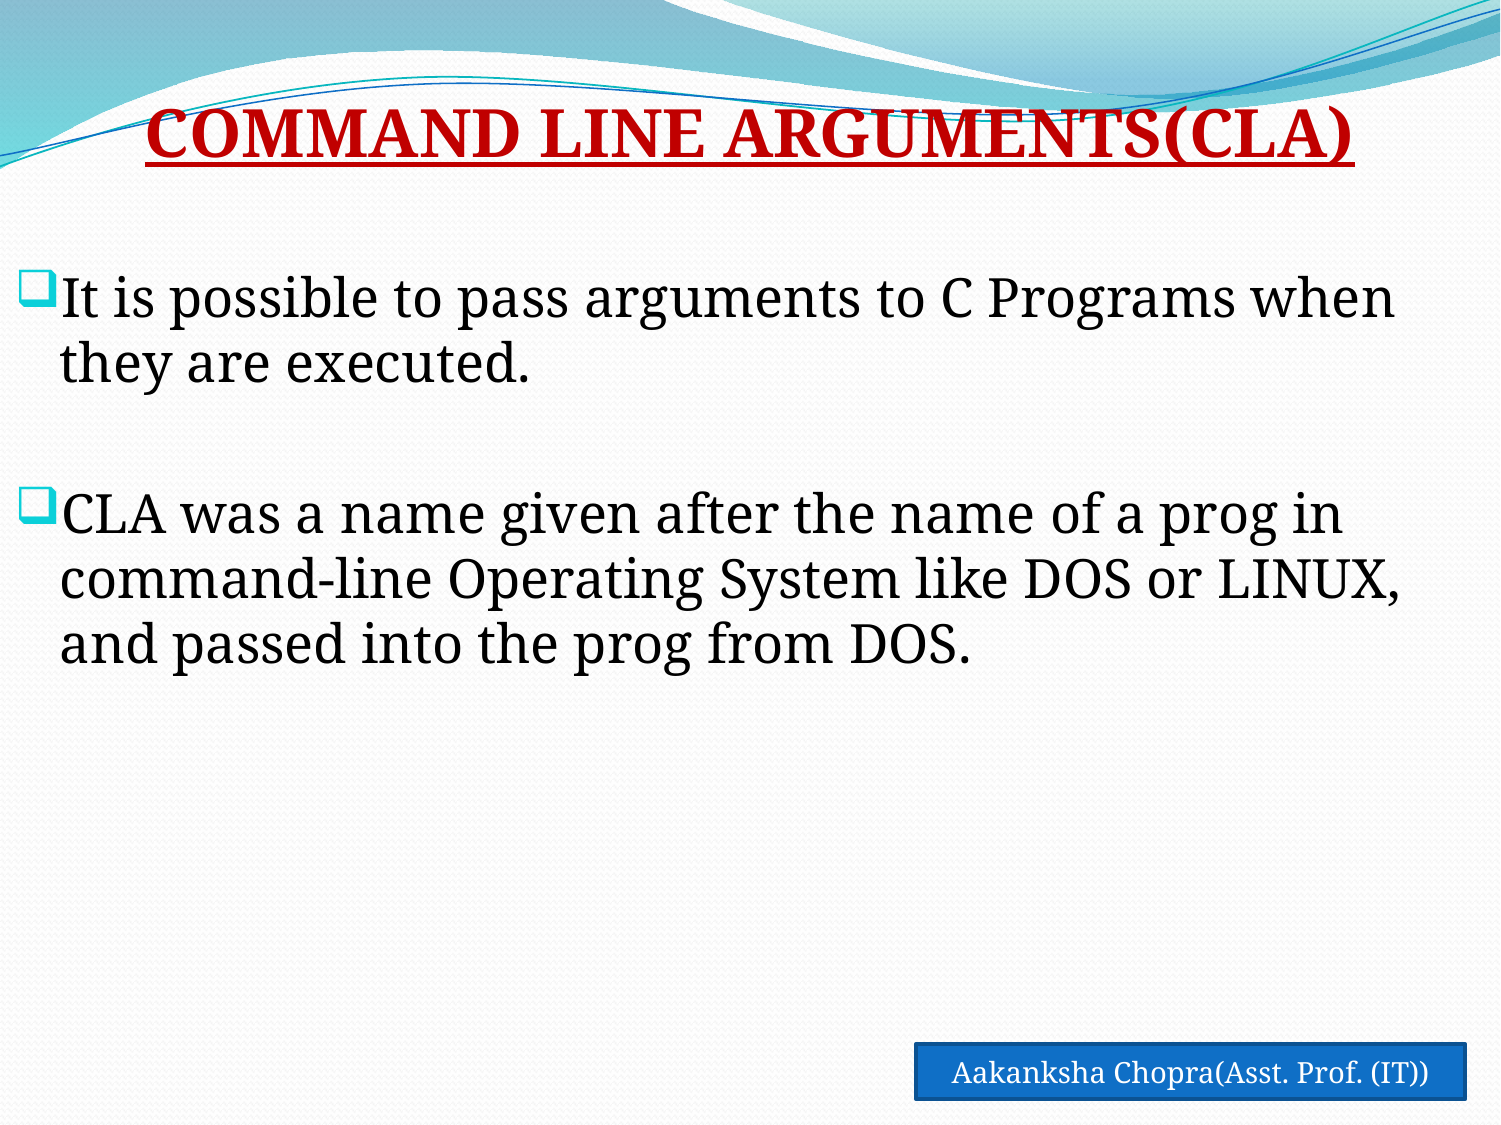

COMMAND LINE ARGUMENTS(CLA)

It is possible to pass arguments to C Programs when they are executed.

CLA was a name given after the name of a prog in command-line Operating System like DOS or LINUX, and passed into the prog from DOS.

Aakanksha Chopra(Asst. Prof. (IT))